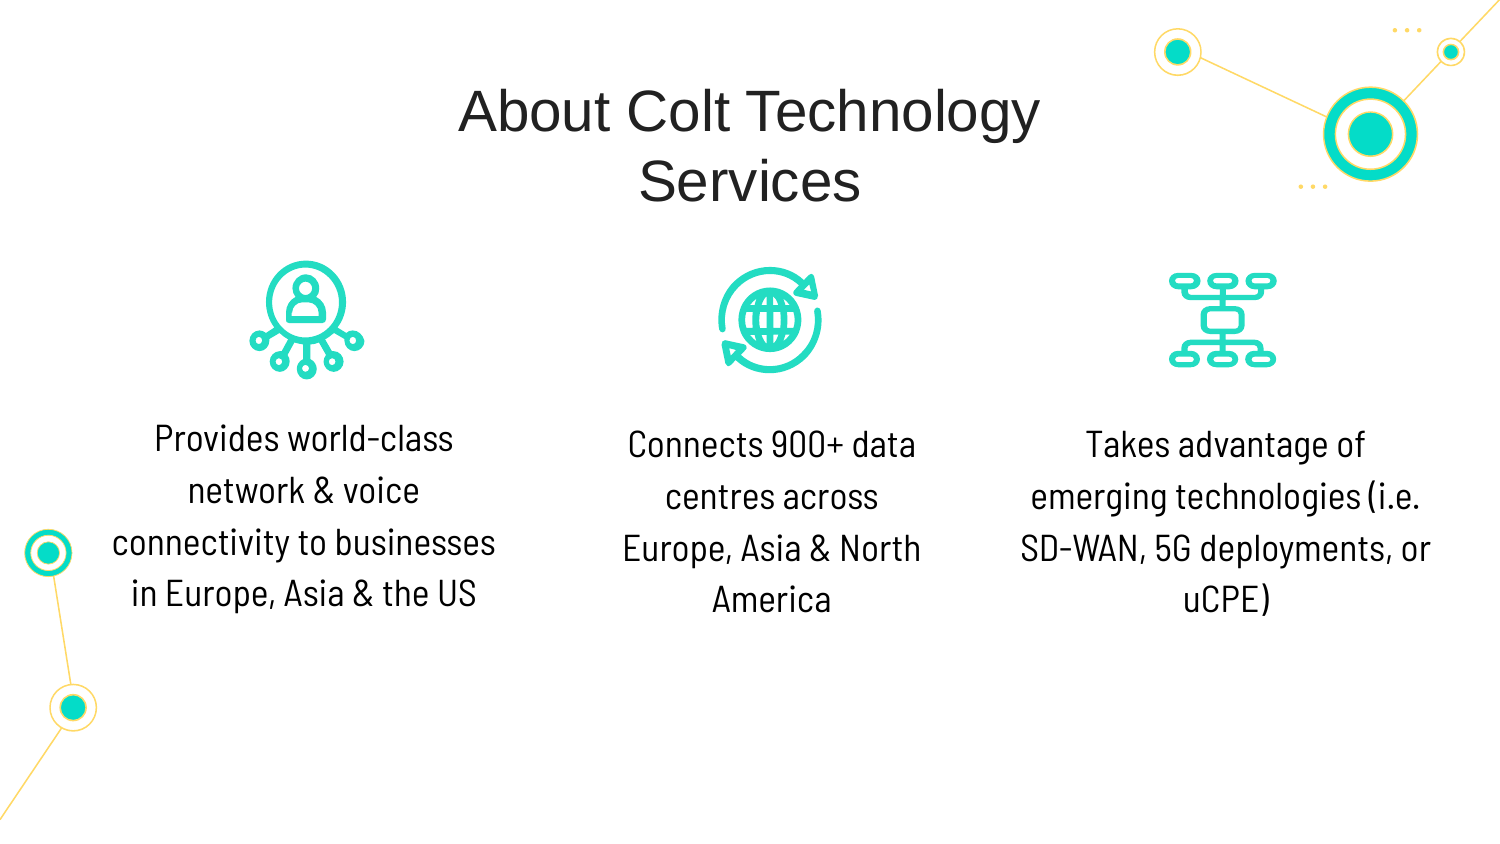

# About Colt Technology Services

Provides world-class network & voice connectivity to businesses in Europe, Asia & the US
Connects 900+ data centres across Europe, Asia & North America
Takes advantage of emerging technologies (i.e. SD-WAN, 5G deployments, or uCPE)